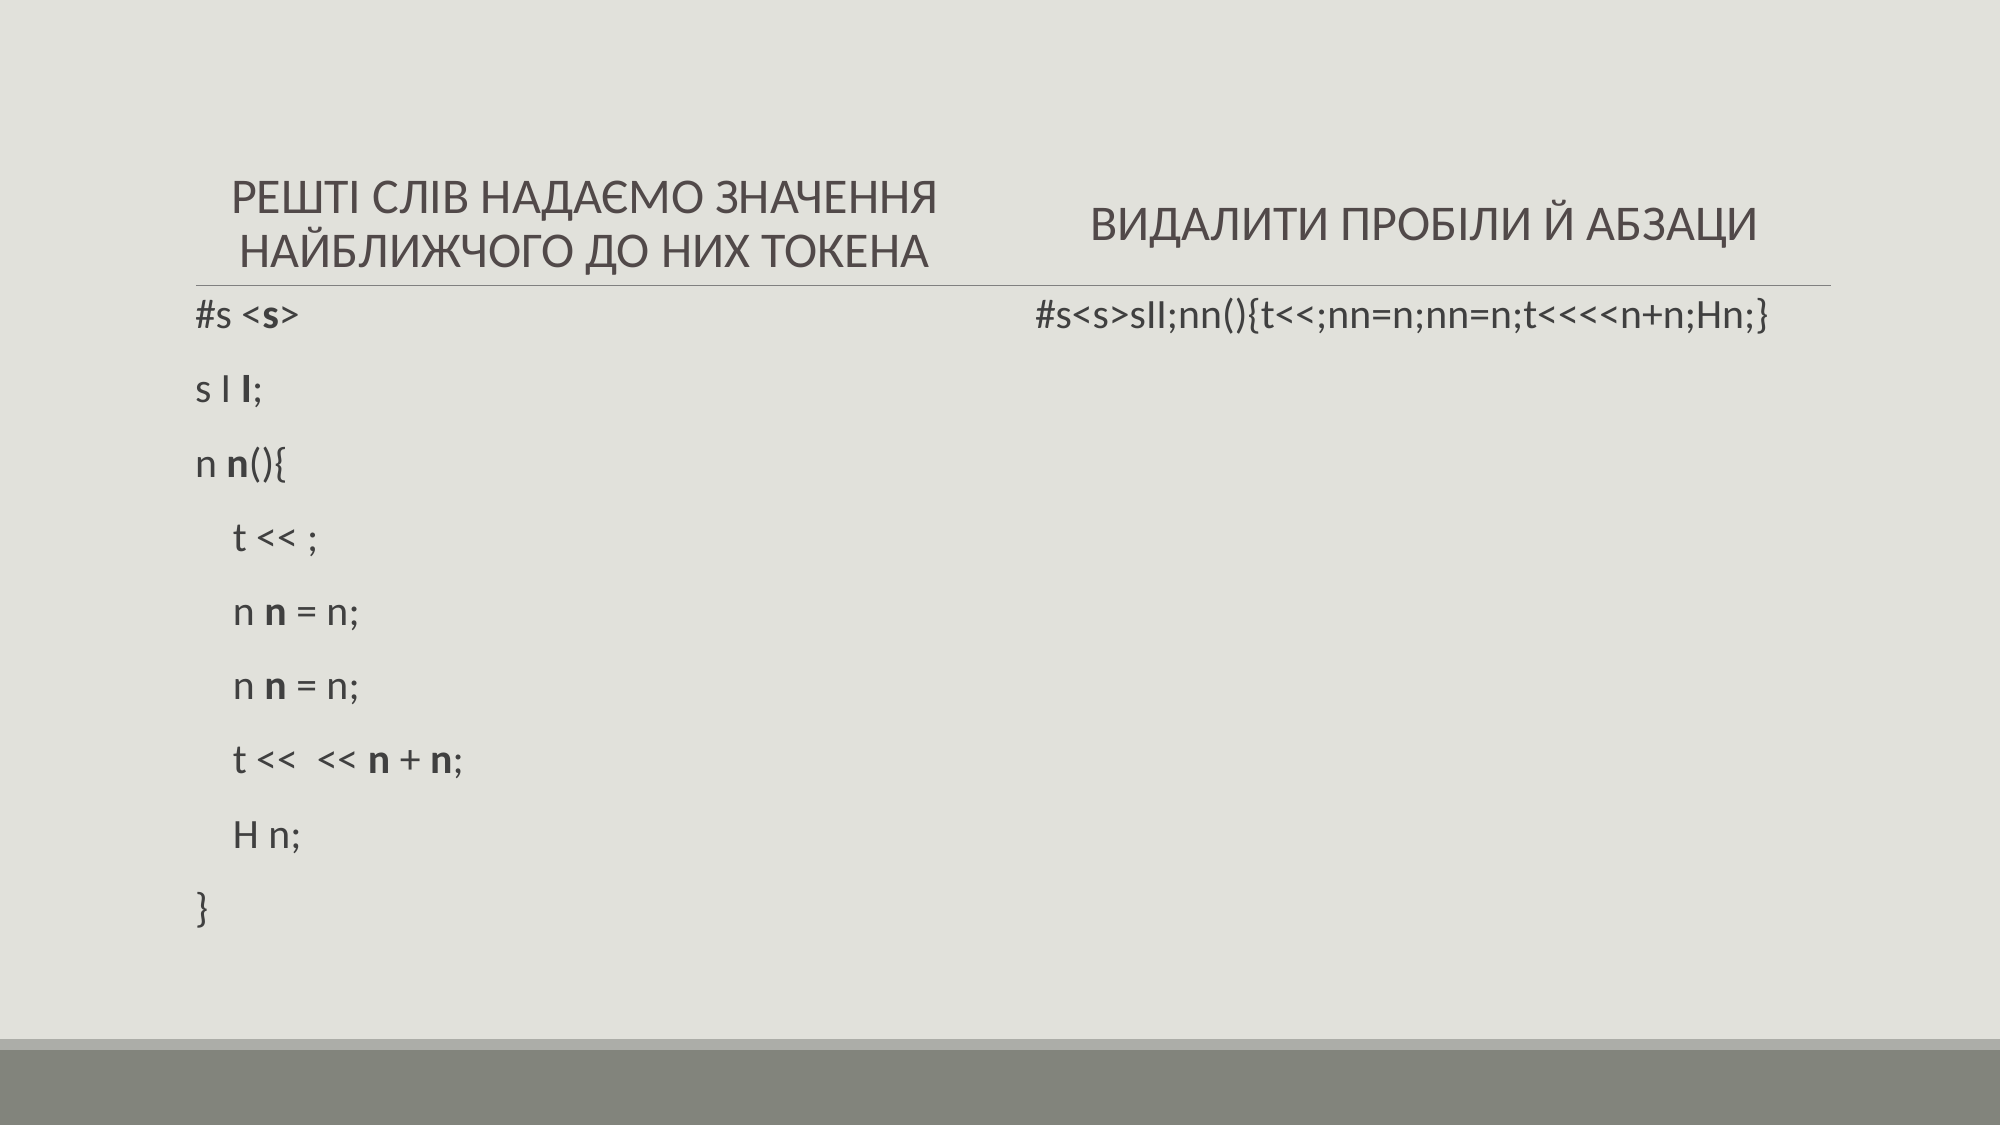

Решті слів Надаємо значення найближчого до них токена
Видалити пробіли й абзаци
#s <s>
s I I;
n n(){
    t << ;
    n n = n;
    n n = n;
    t <<  << n + n;
    H n;
}
#s<s>sII;nn(){t<<;nn=n;nn=n;t<<<<n+n;Hn;}